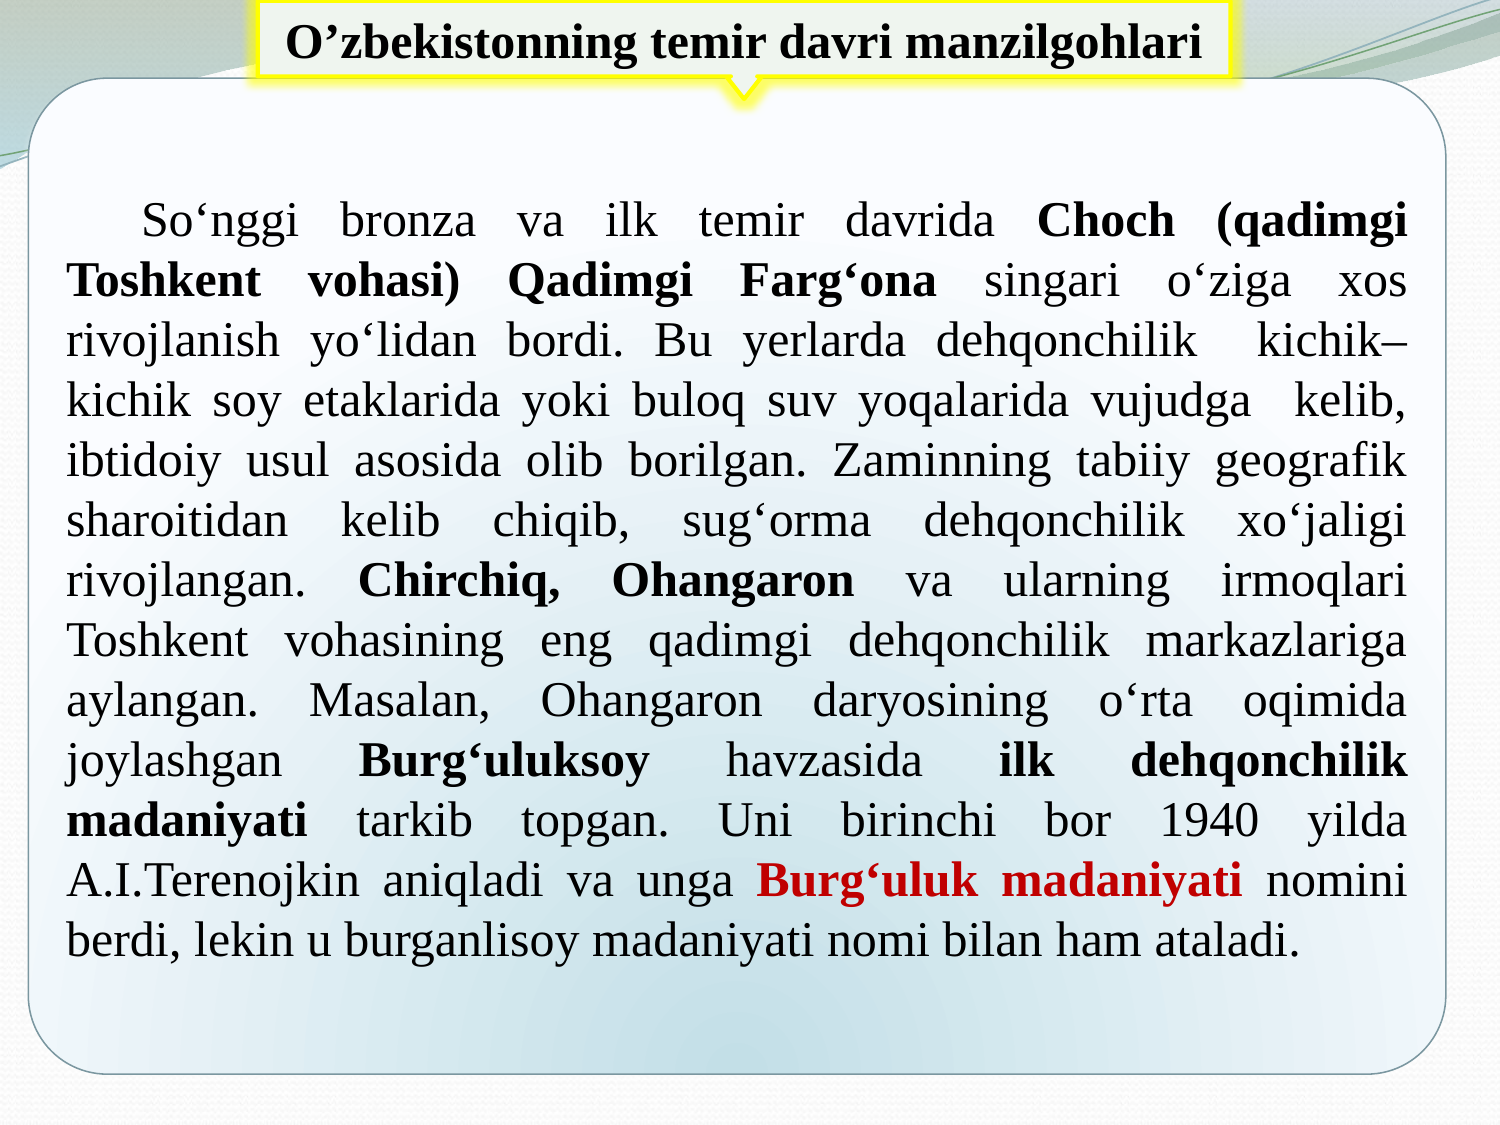

O’zbekistonning temir davri manzilgohlari
So‘nggi bronza va ilk temir davrida Choch (qadimgi Toshkent vohasi) Qadimgi Farg‘ona singari o‘ziga xos rivojlanish yo‘lidan bordi. Bu yerlarda dehqonchilik  kichik–kichik soy etaklarida yoki buloq suv yoqalarida vujudga  kelib, ibtidoiy usul asosida olib borilgan. Zaminning tabiiy geografik sharoitidan kelib chiqib, sug‘orma dehqonchilik xo‘jaligi rivojlangan. Chirchiq, Ohangaron va ularning irmoqlari Toshkent vohasining eng qadimgi dehqonchilik markazlariga aylangan. Masalan, Ohangaron daryosining o‘rta oqimida joylashgan Burg‘uluksoy havzasida ilk dehqonchilik madaniyati tarkib topgan. Uni birinchi bor 1940 yilda A.I.Terenojkin aniqladi va unga Burg‘uluk madaniyati nomini berdi, lekin u burganlisoy madaniyati nomi bilan ham ataladi.